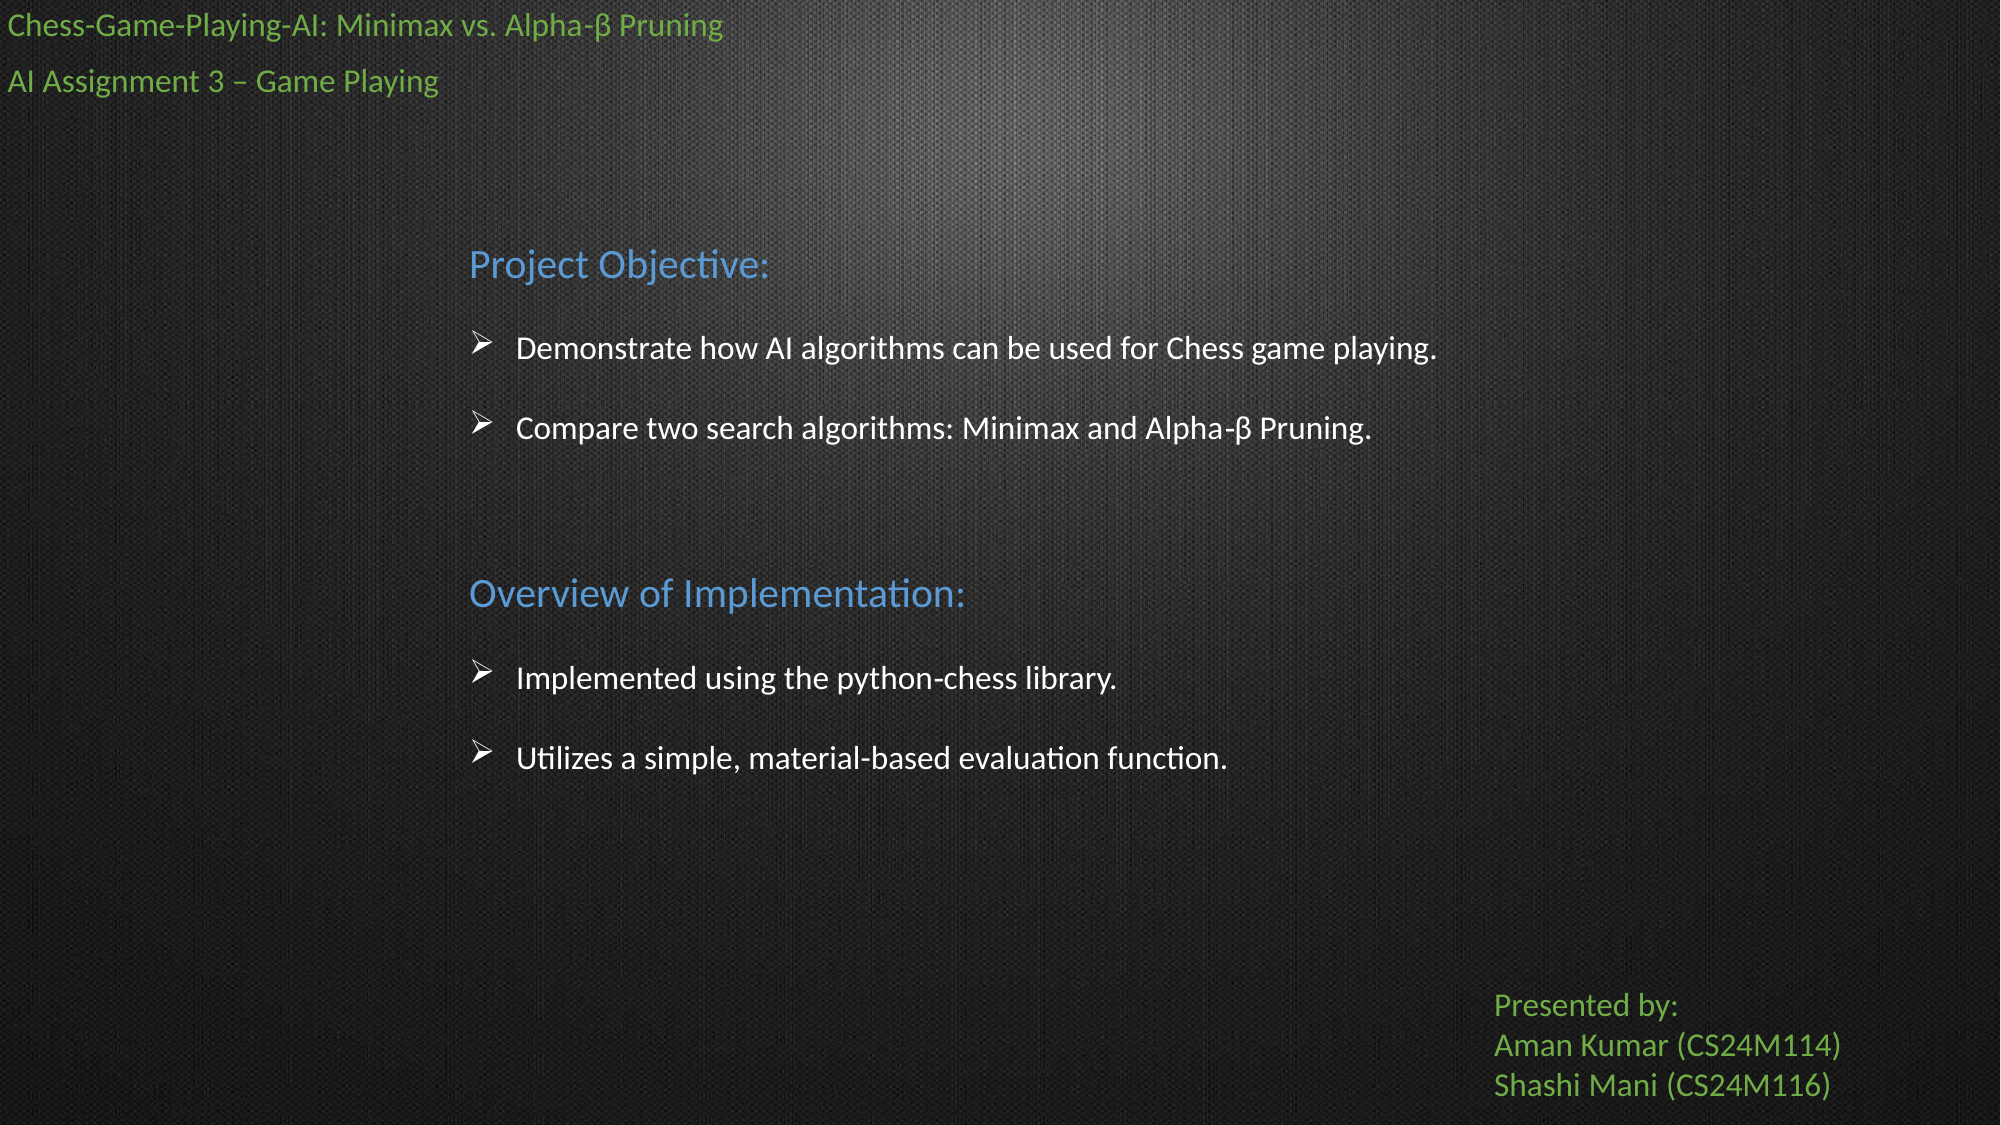

Chess-Game-Playing-AI: Minimax vs. Alpha-β Pruning
AI Assignment 3 – Game Playing

Project Objective:

Demonstrate how AI algorithms can be used for Chess game playing.

Compare two search algorithms: Minimax and Alpha‑β Pruning.

Overview of Implementation:

Implemented using the python‑chess library.

Utilizes a simple, material-based evaluation function.

Presented by:
Aman Kumar (CS24M114)
Shashi Mani (CS24M116)